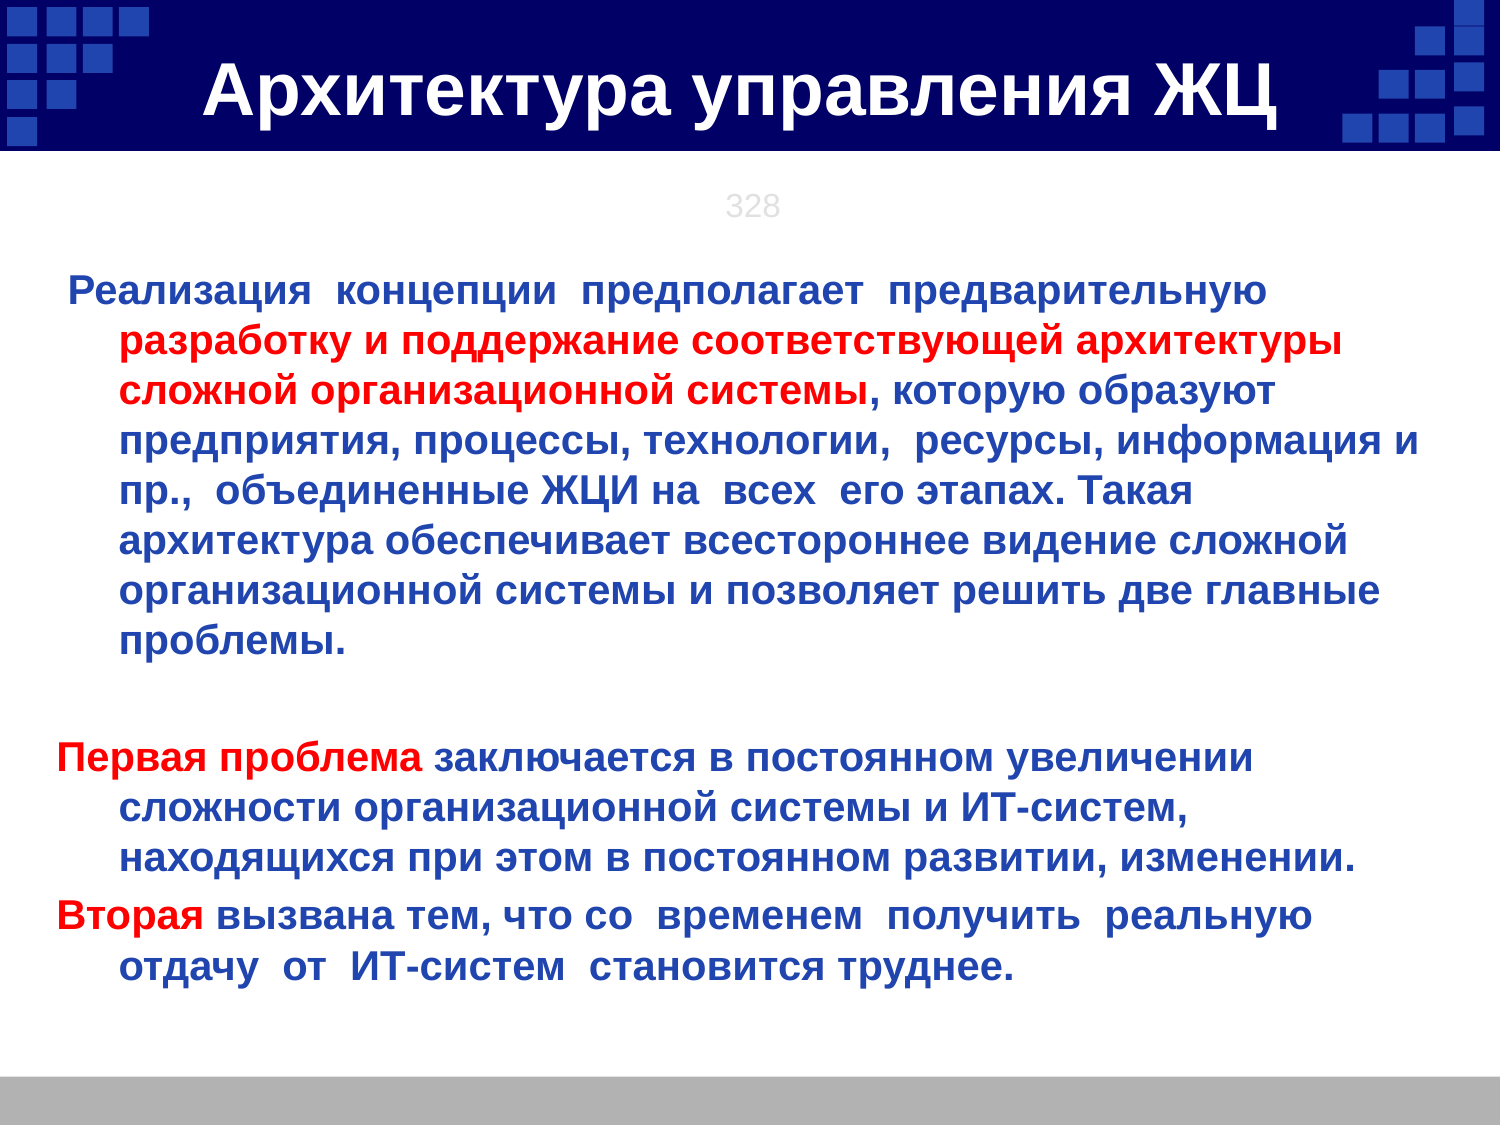

Архитектура управления ЖЦ
328
 Реализация  концепции  предполагает  предварительную  разработку и поддержание соответствующей архитектуры сложной организационной системы, которую образуют предприятия, процессы, технологии,  ресурсы, информация и пр.,  объединенные ЖЦИ на  всех  его этапах. Такая  архитектура обеспечивает всестороннее видение сложной организационной системы и позволяет решить две главные проблемы.

Первая проблема заключается в постоянном увеличении сложности организационной системы и ИТ-систем, находящихся при этом в постоянном развитии, изменении.
Вторая вызвана тем, что со  временем  получить  реальную  отдачу  от  ИТ-систем  становится труднее.